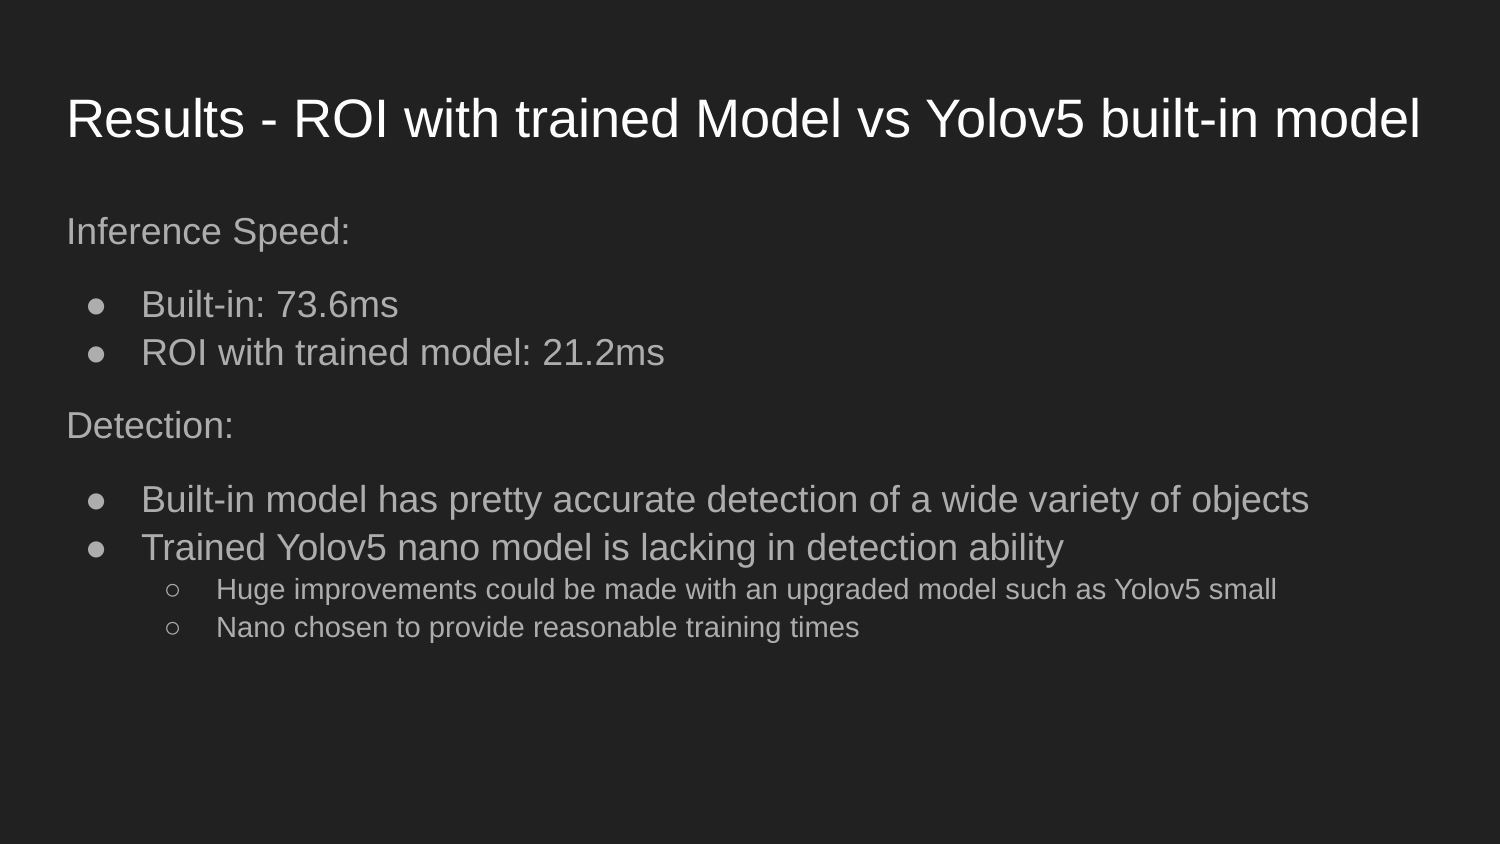

# Results - ROI with trained Model vs Yolov5 built-in model
Inference Speed:
Built-in: 73.6ms
ROI with trained model: 21.2ms
Detection:
Built-in model has pretty accurate detection of a wide variety of objects
Trained Yolov5 nano model is lacking in detection ability
Huge improvements could be made with an upgraded model such as Yolov5 small
Nano chosen to provide reasonable training times